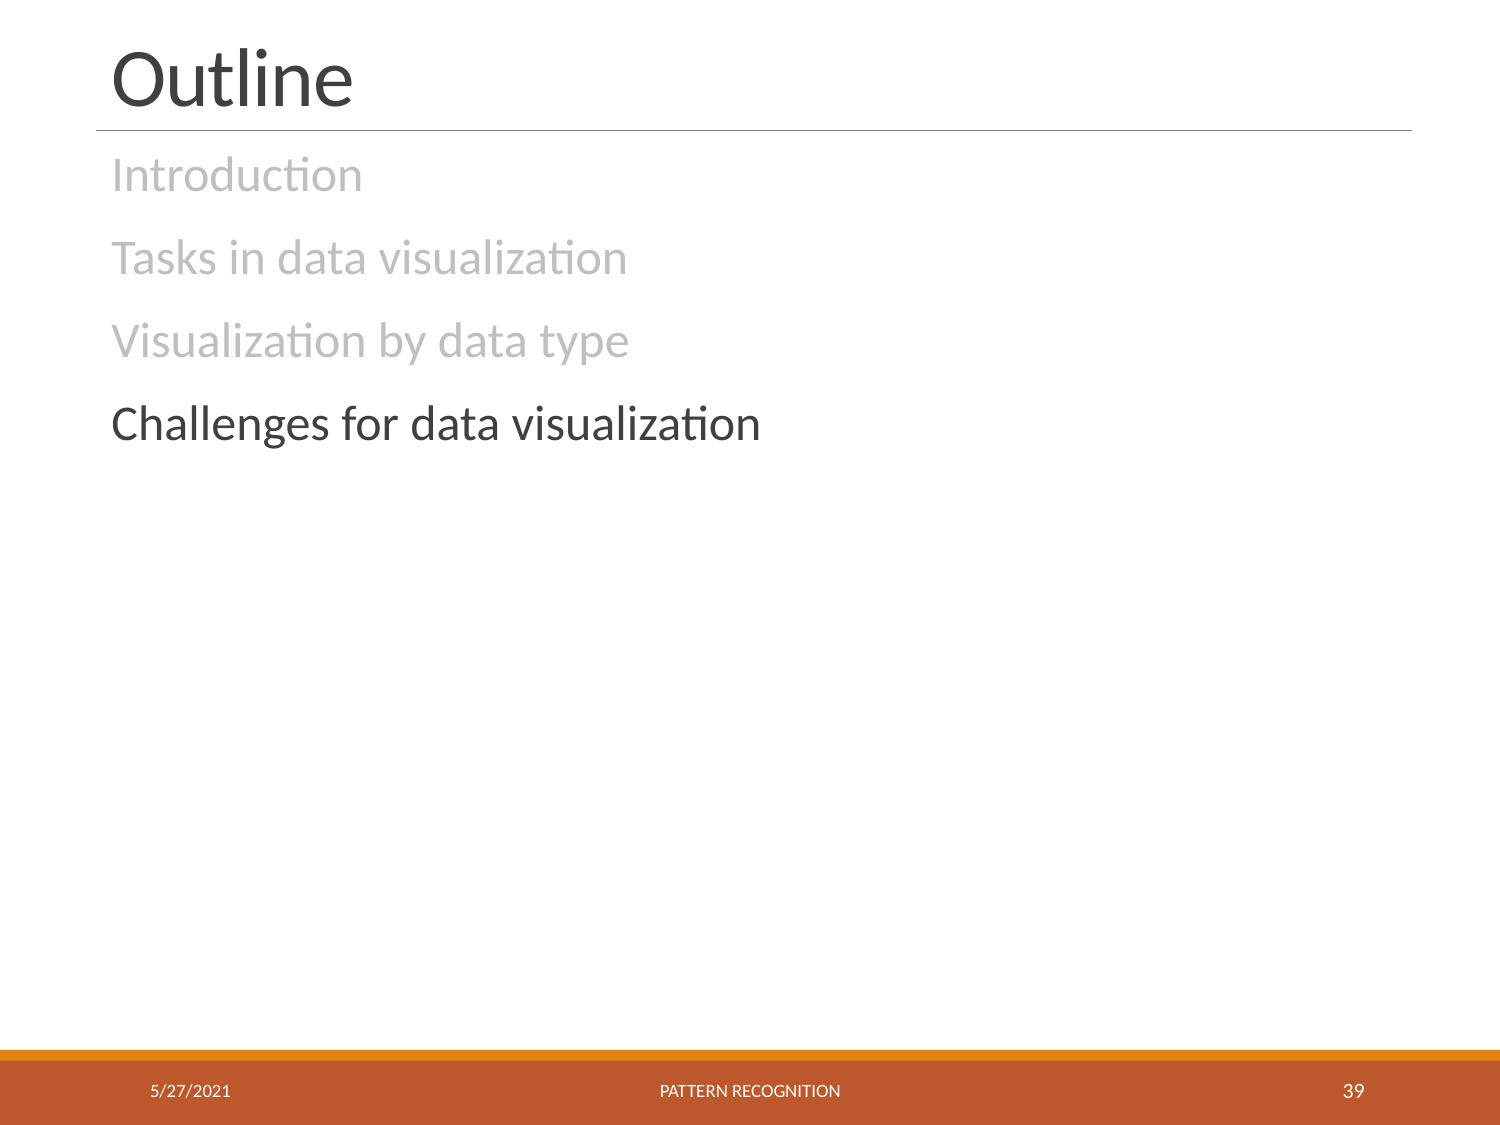

# Outline
Introduction
Tasks in data visualization
Visualization by data type
Challenges for data visualization
5/27/2021
Pattern recognition
39